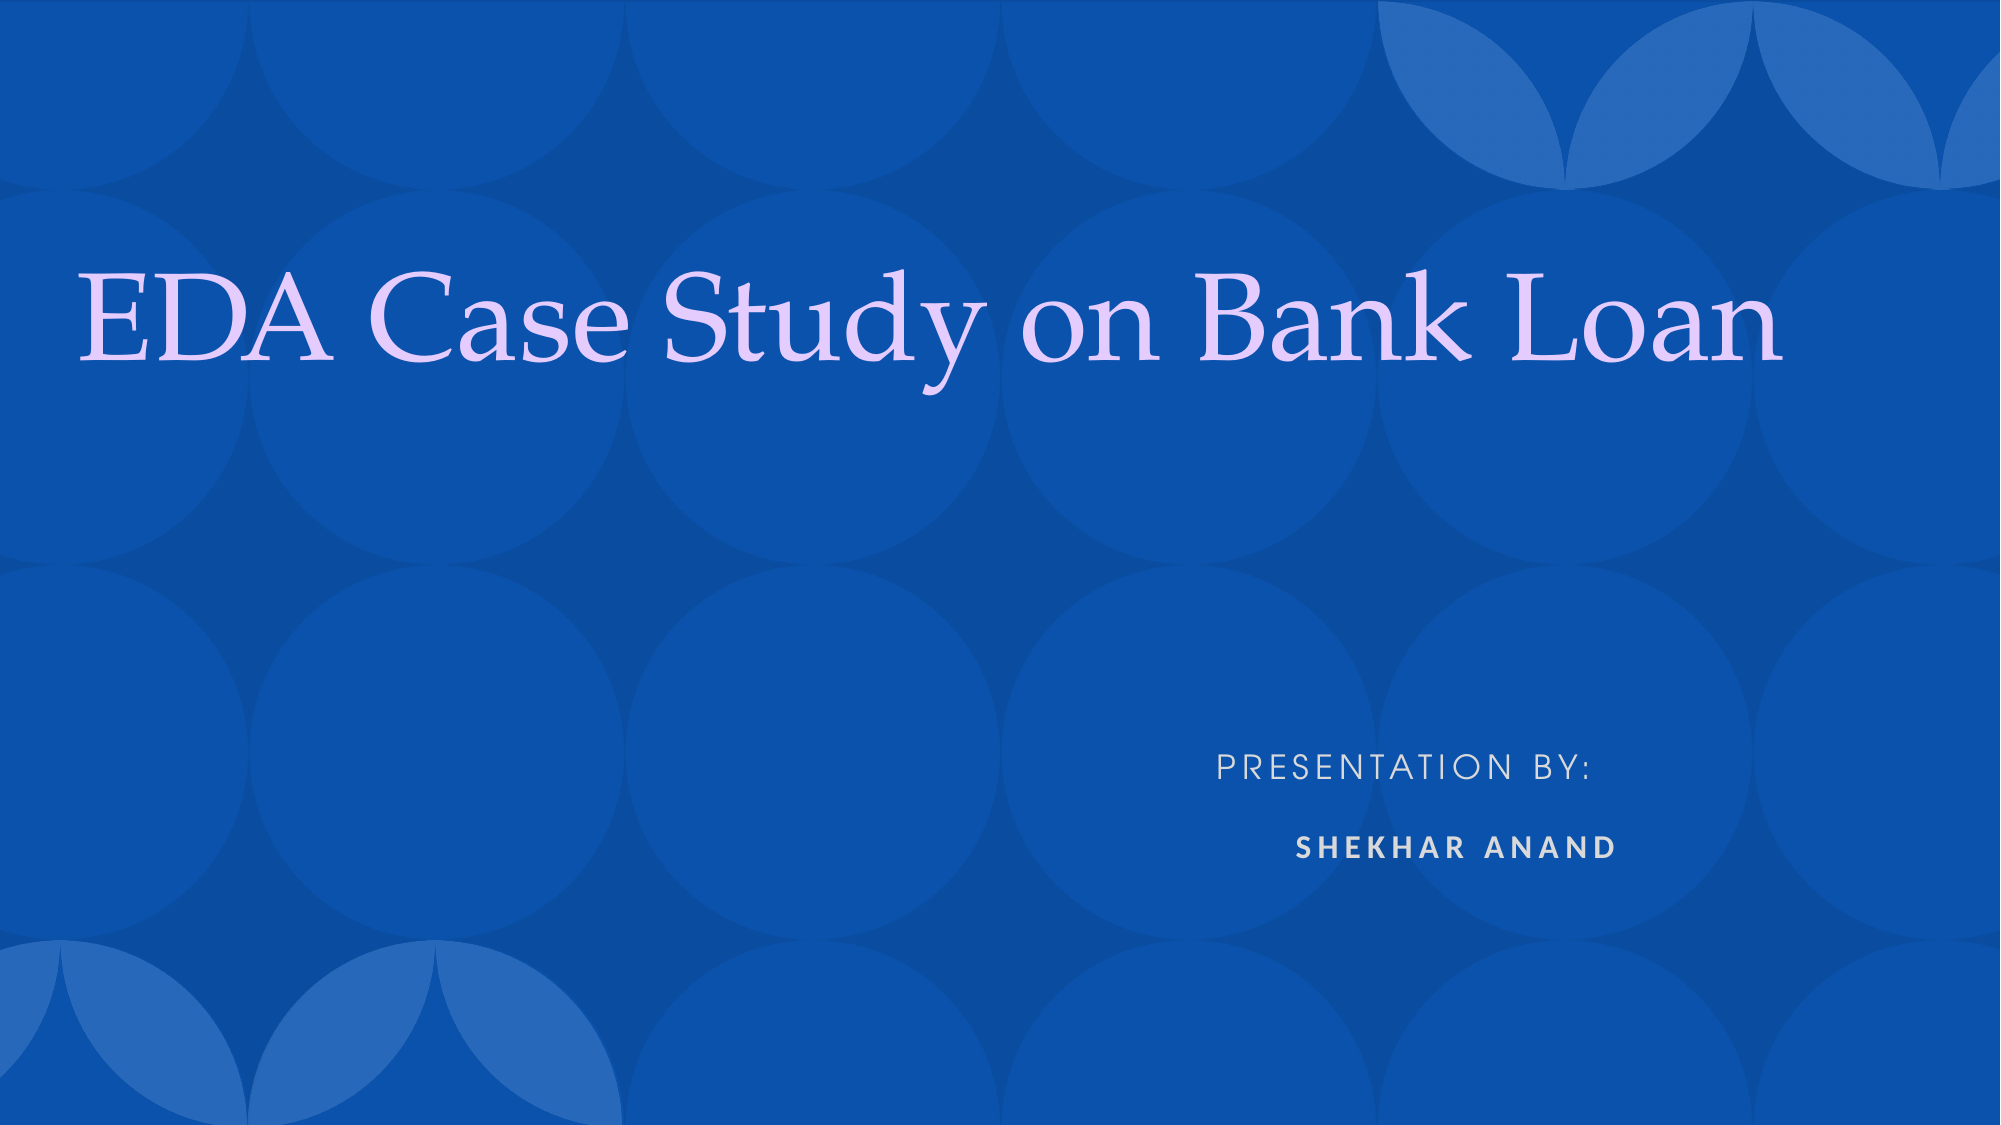

EDA Case Study on Bank Loan

# Presentation by:
 
  Shekhar Anand